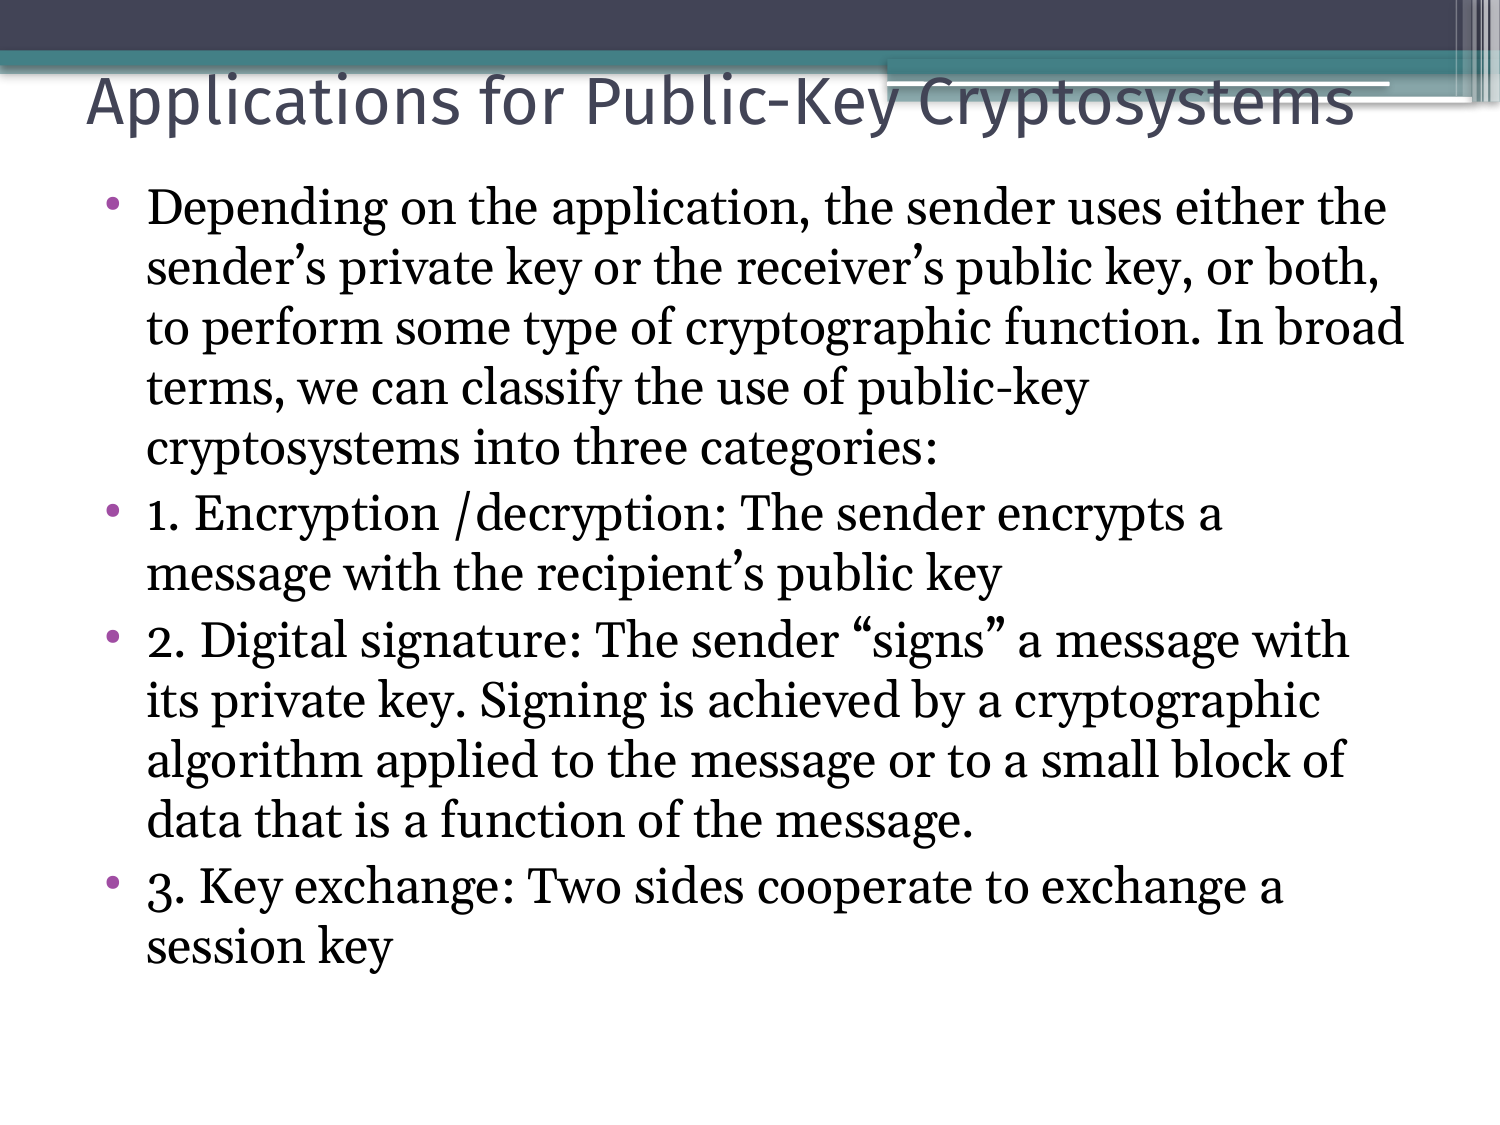

# Applications for Public-Key Cryptosystems
Depending on the application, the sender uses either the sender’s private key or the receiver’s public key, or both, to perform some type of cryptographic function. In broad terms, we can classify the use of public-key cryptosystems into three categories:
1. Encryption /decryption: The sender encrypts a message with the recipient’s public key
2. Digital signature: The sender “signs” a message with its private key. Signing is achieved by a cryptographic algorithm applied to the message or to a small block of data that is a function of the message.
3. Key exchange: Two sides cooperate to exchange a session key